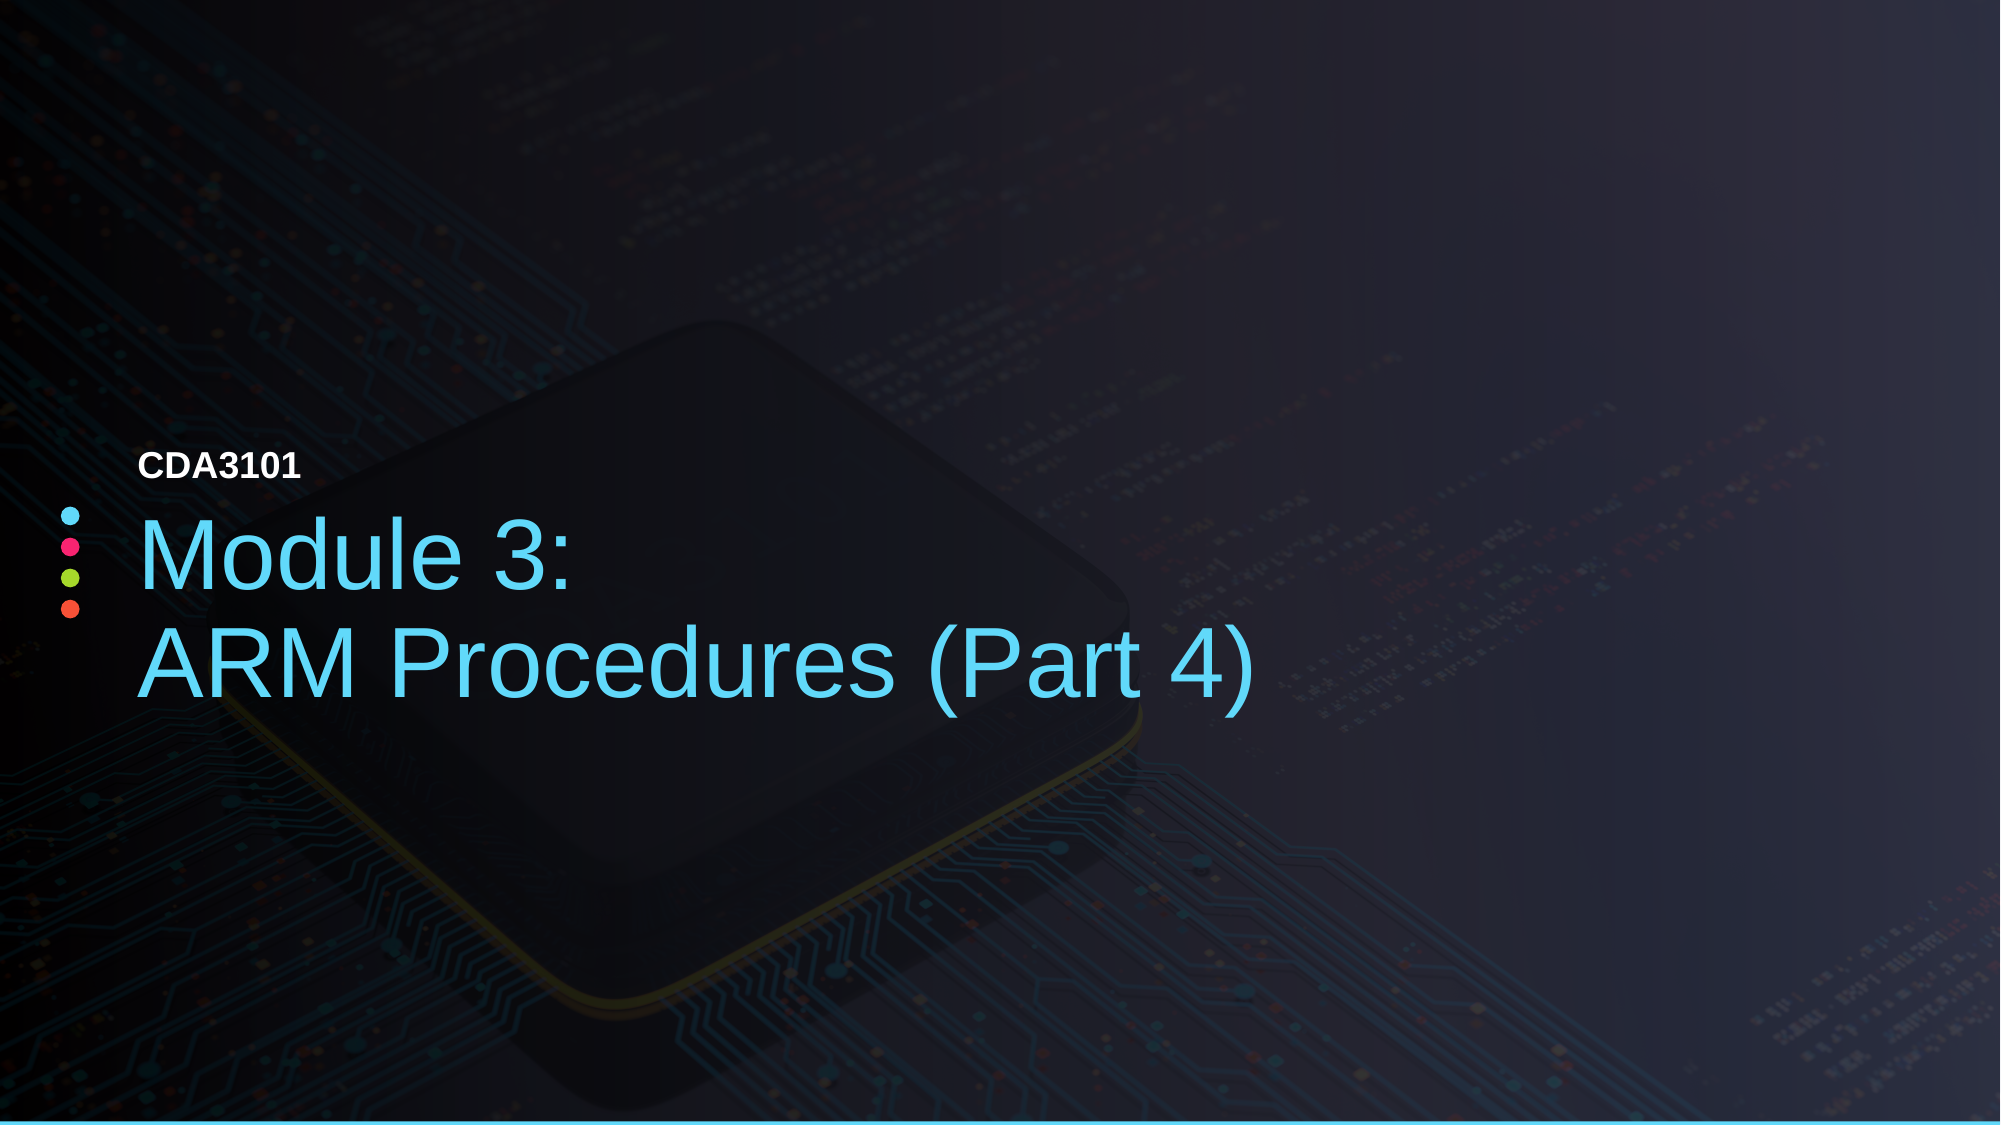

# CDA3101
Module 3:
ARM Procedures (Part 4)